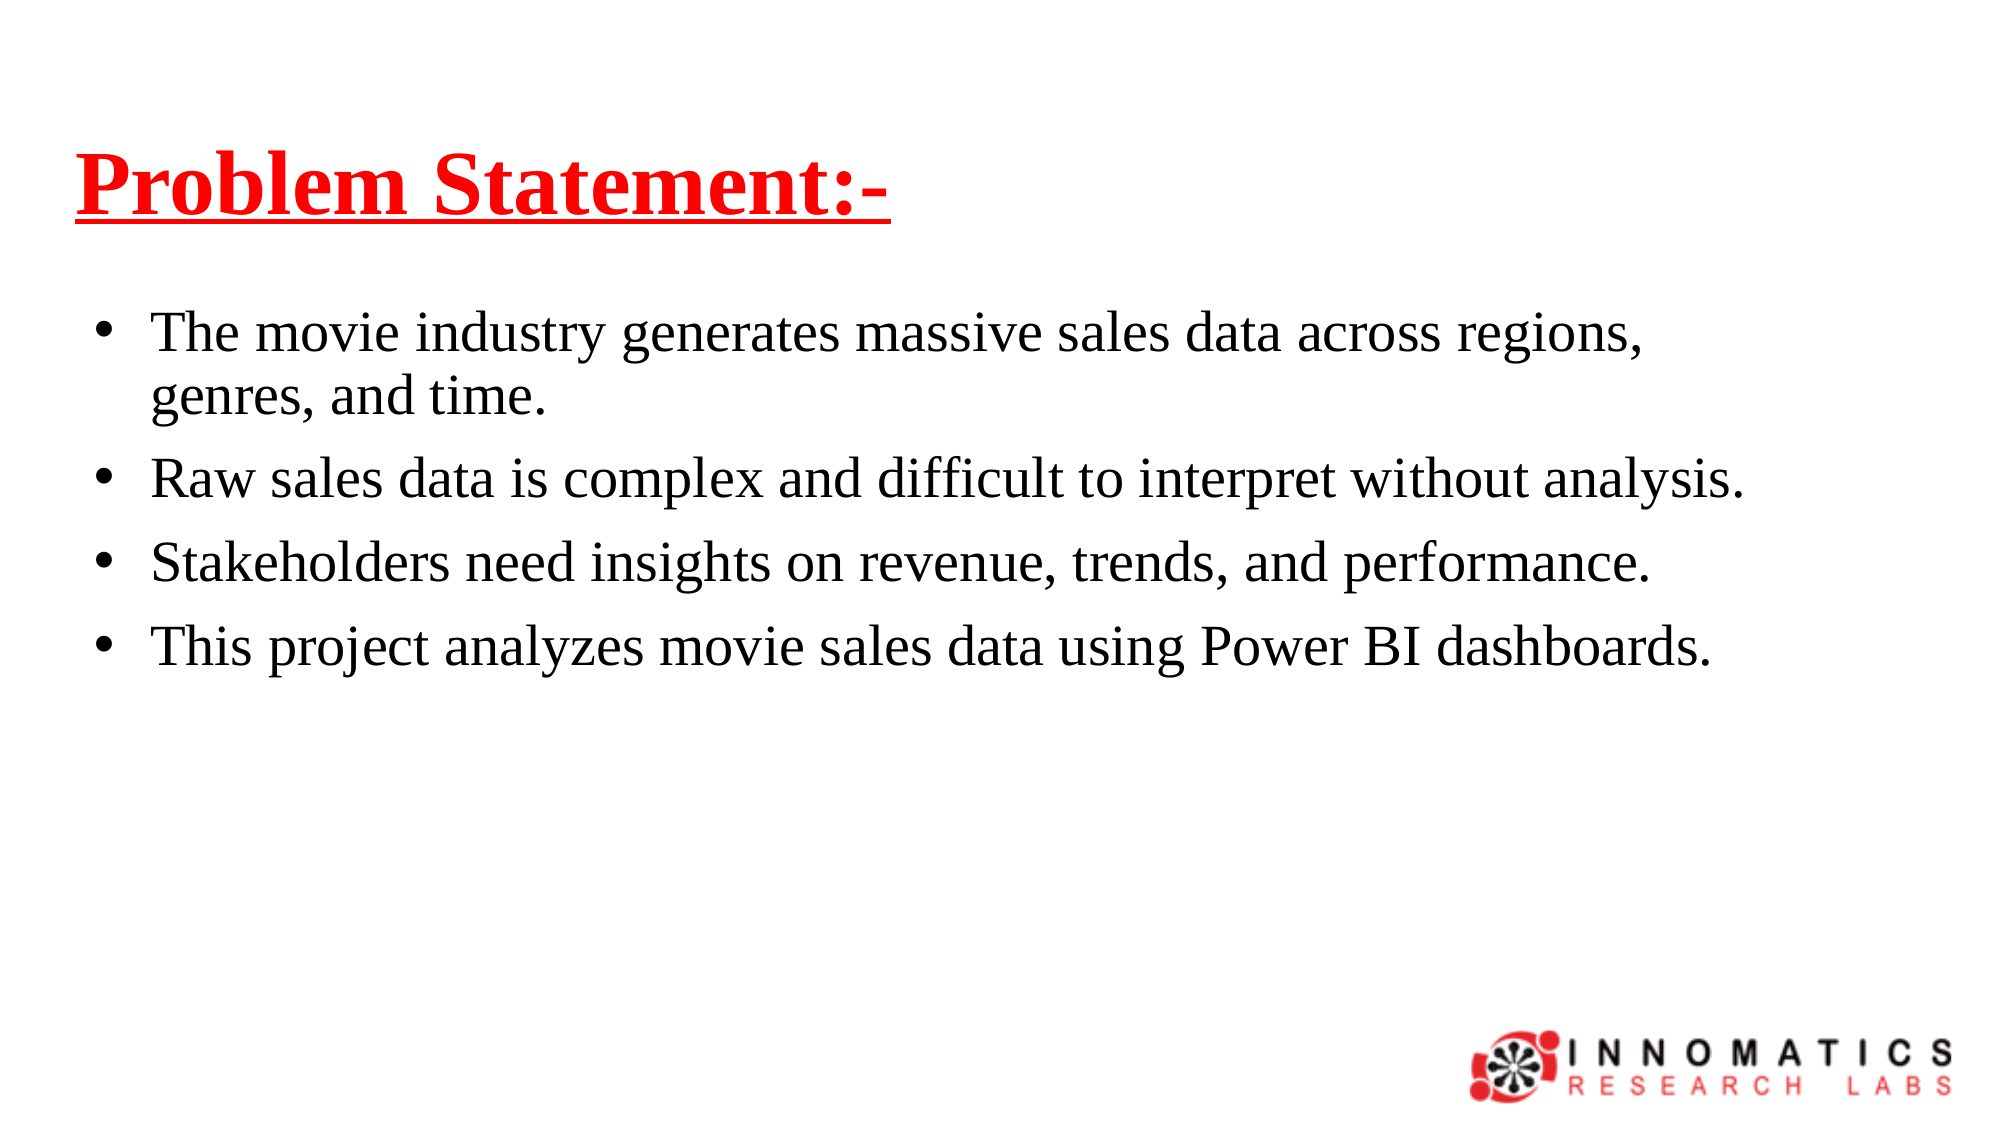

# Problem Statement:-
The movie industry generates massive sales data across regions, genres, and time.
Raw sales data is complex and difficult to interpret without analysis.
Stakeholders need insights on revenue, trends, and performance.
This project analyzes movie sales data using Power BI dashboards.